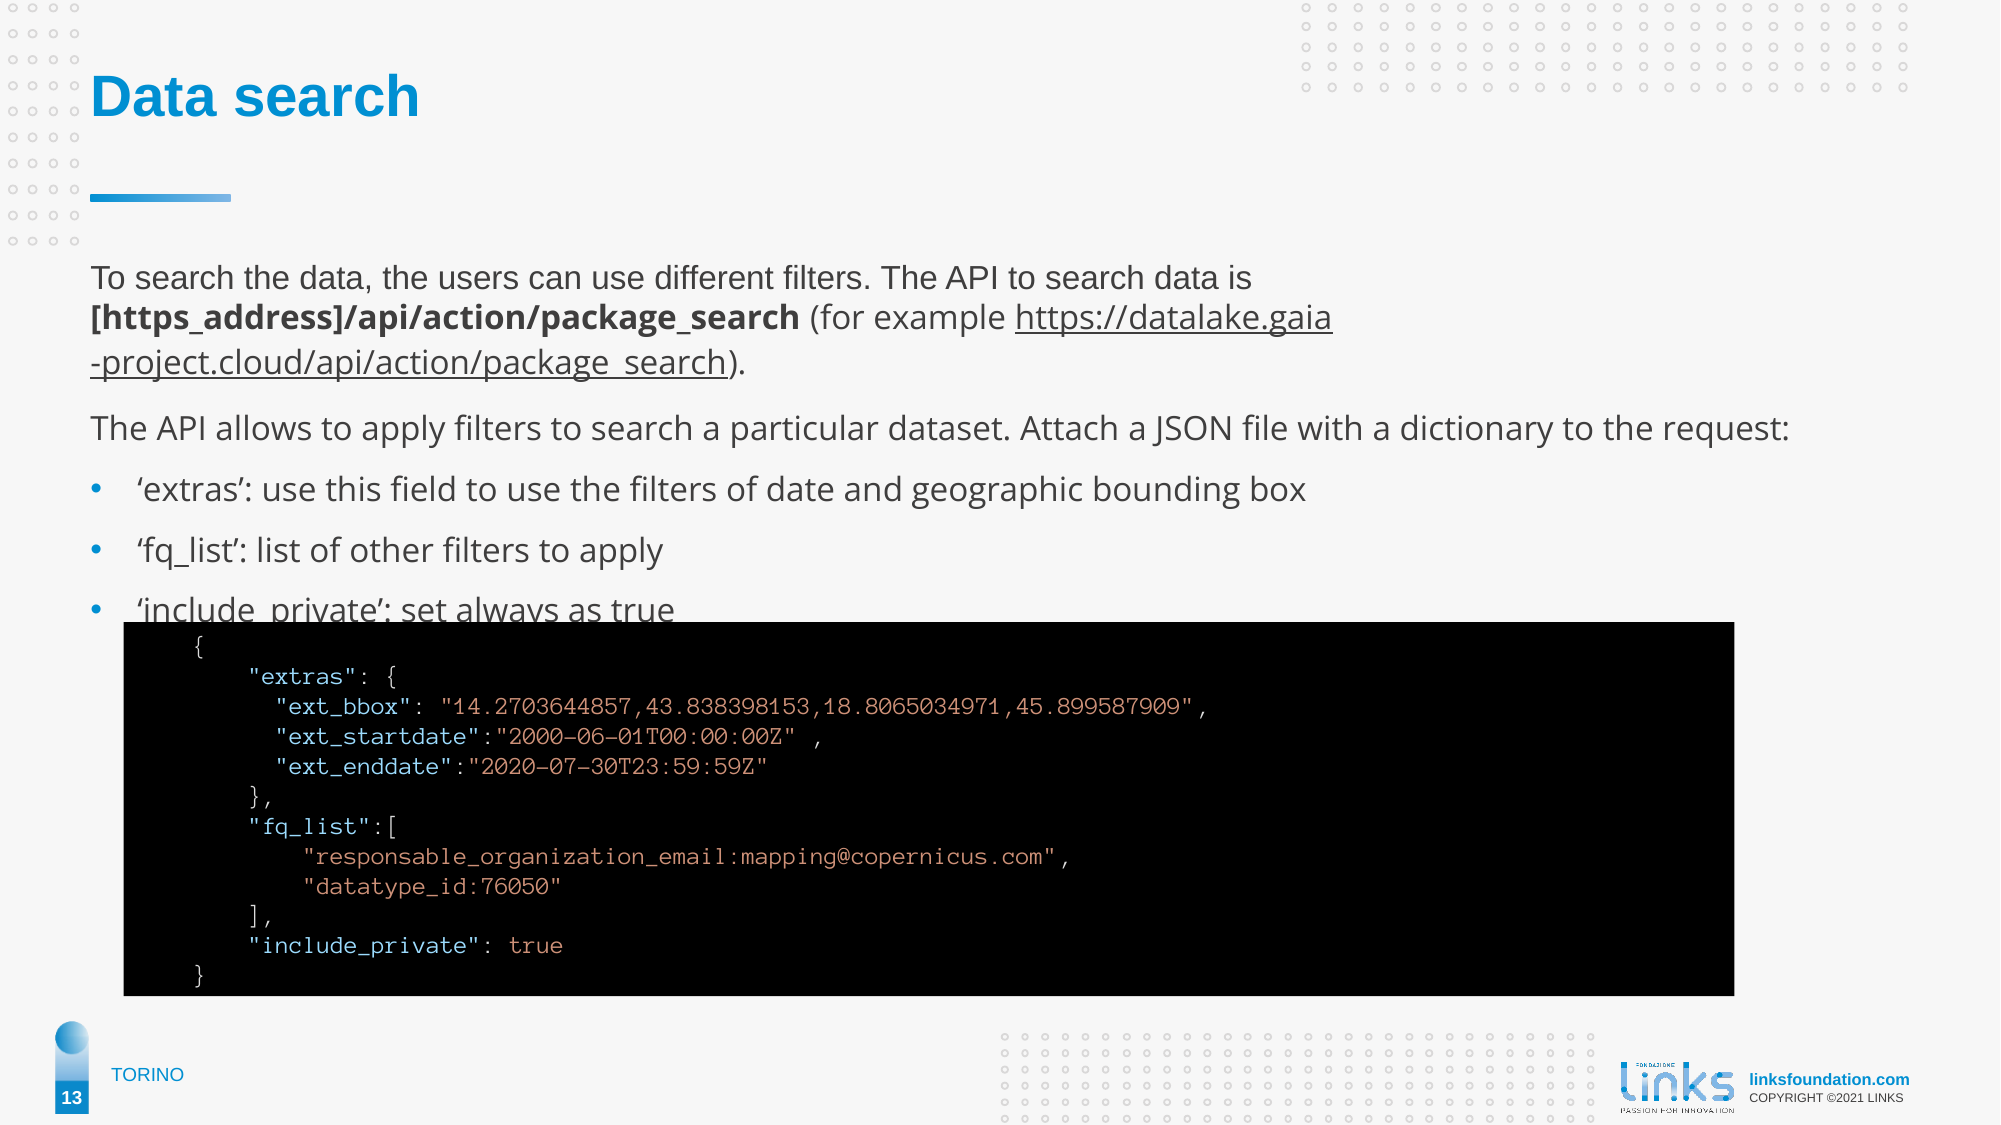

Data search

To search the data, the users can use different filters. The API to search data is [https_address]/api/action/package_search (for example https://datalake.gaia-project.cloud/api/action/package_search).
The API allows to apply filters to search a particular dataset. Attach a JSON file with a dictionary to the request:
‘extras’: use this field to use the filters of date and geographic bounding box
‘fq_list’: list of other filters to apply
‘include_private’: set always as true

    {
        "extras": {
          "ext_bbox": "14.2703644857,43.838398153,18.8065034971,45.899587909",
          "ext_startdate":"2000-06-01T00:00:00Z" ,
          "ext_enddate":"2020-07-30T23:59:59Z"
        },
        "fq_list":[
            "responsable_organization_email:mapping@copernicus.com",
            "datatype_id:76050"
        ],
        "include_private": true
    }